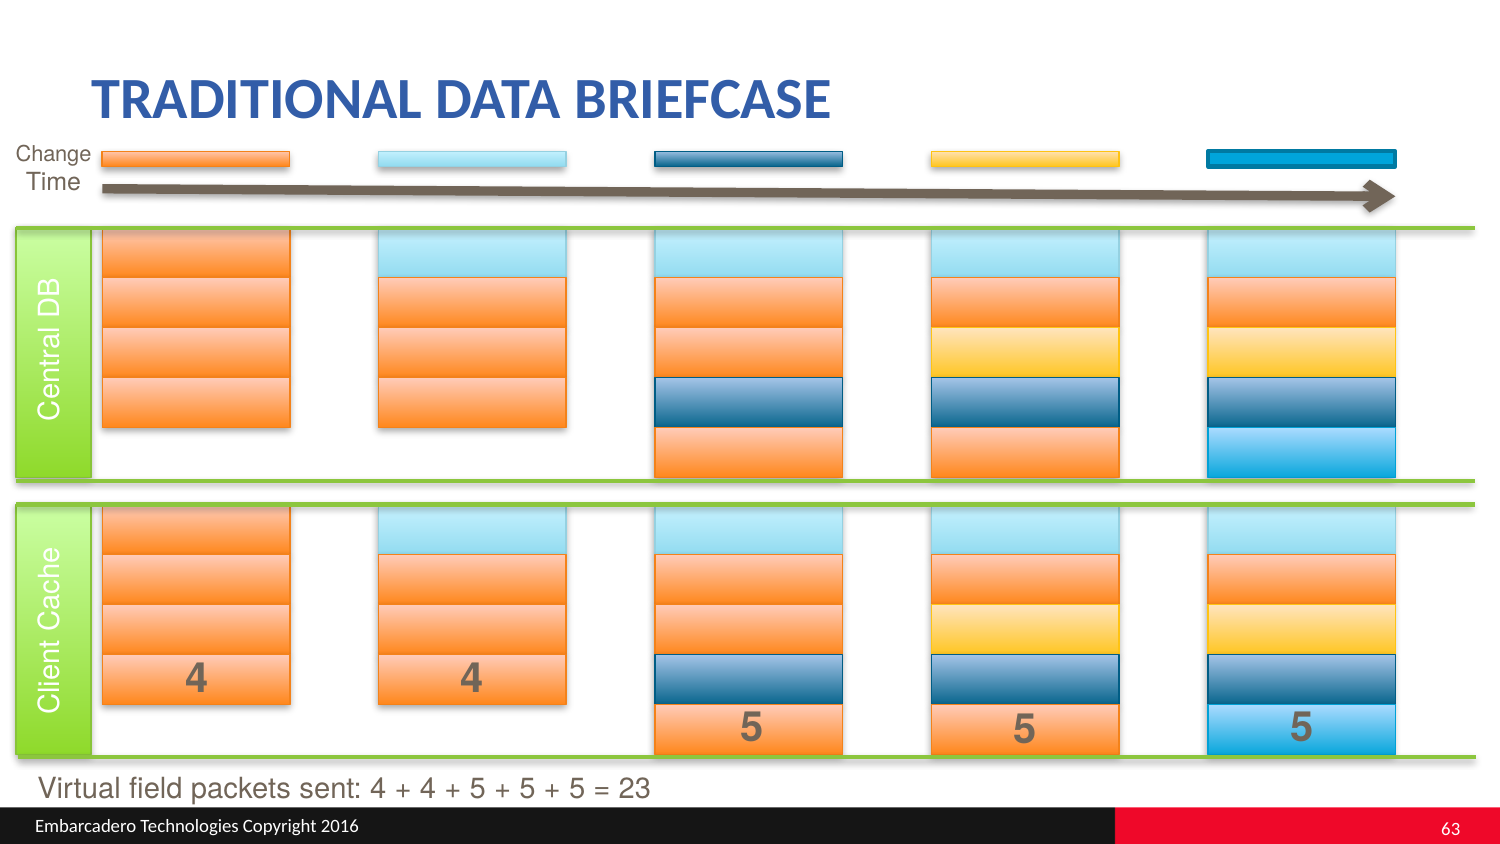

# Traditional Data Briefcase
Change

Time

Central DB

Client Cache

4
4

5
5
5

Virtual field packets sent: 4 + 4 + 5 + 5 + 5 = 23
63